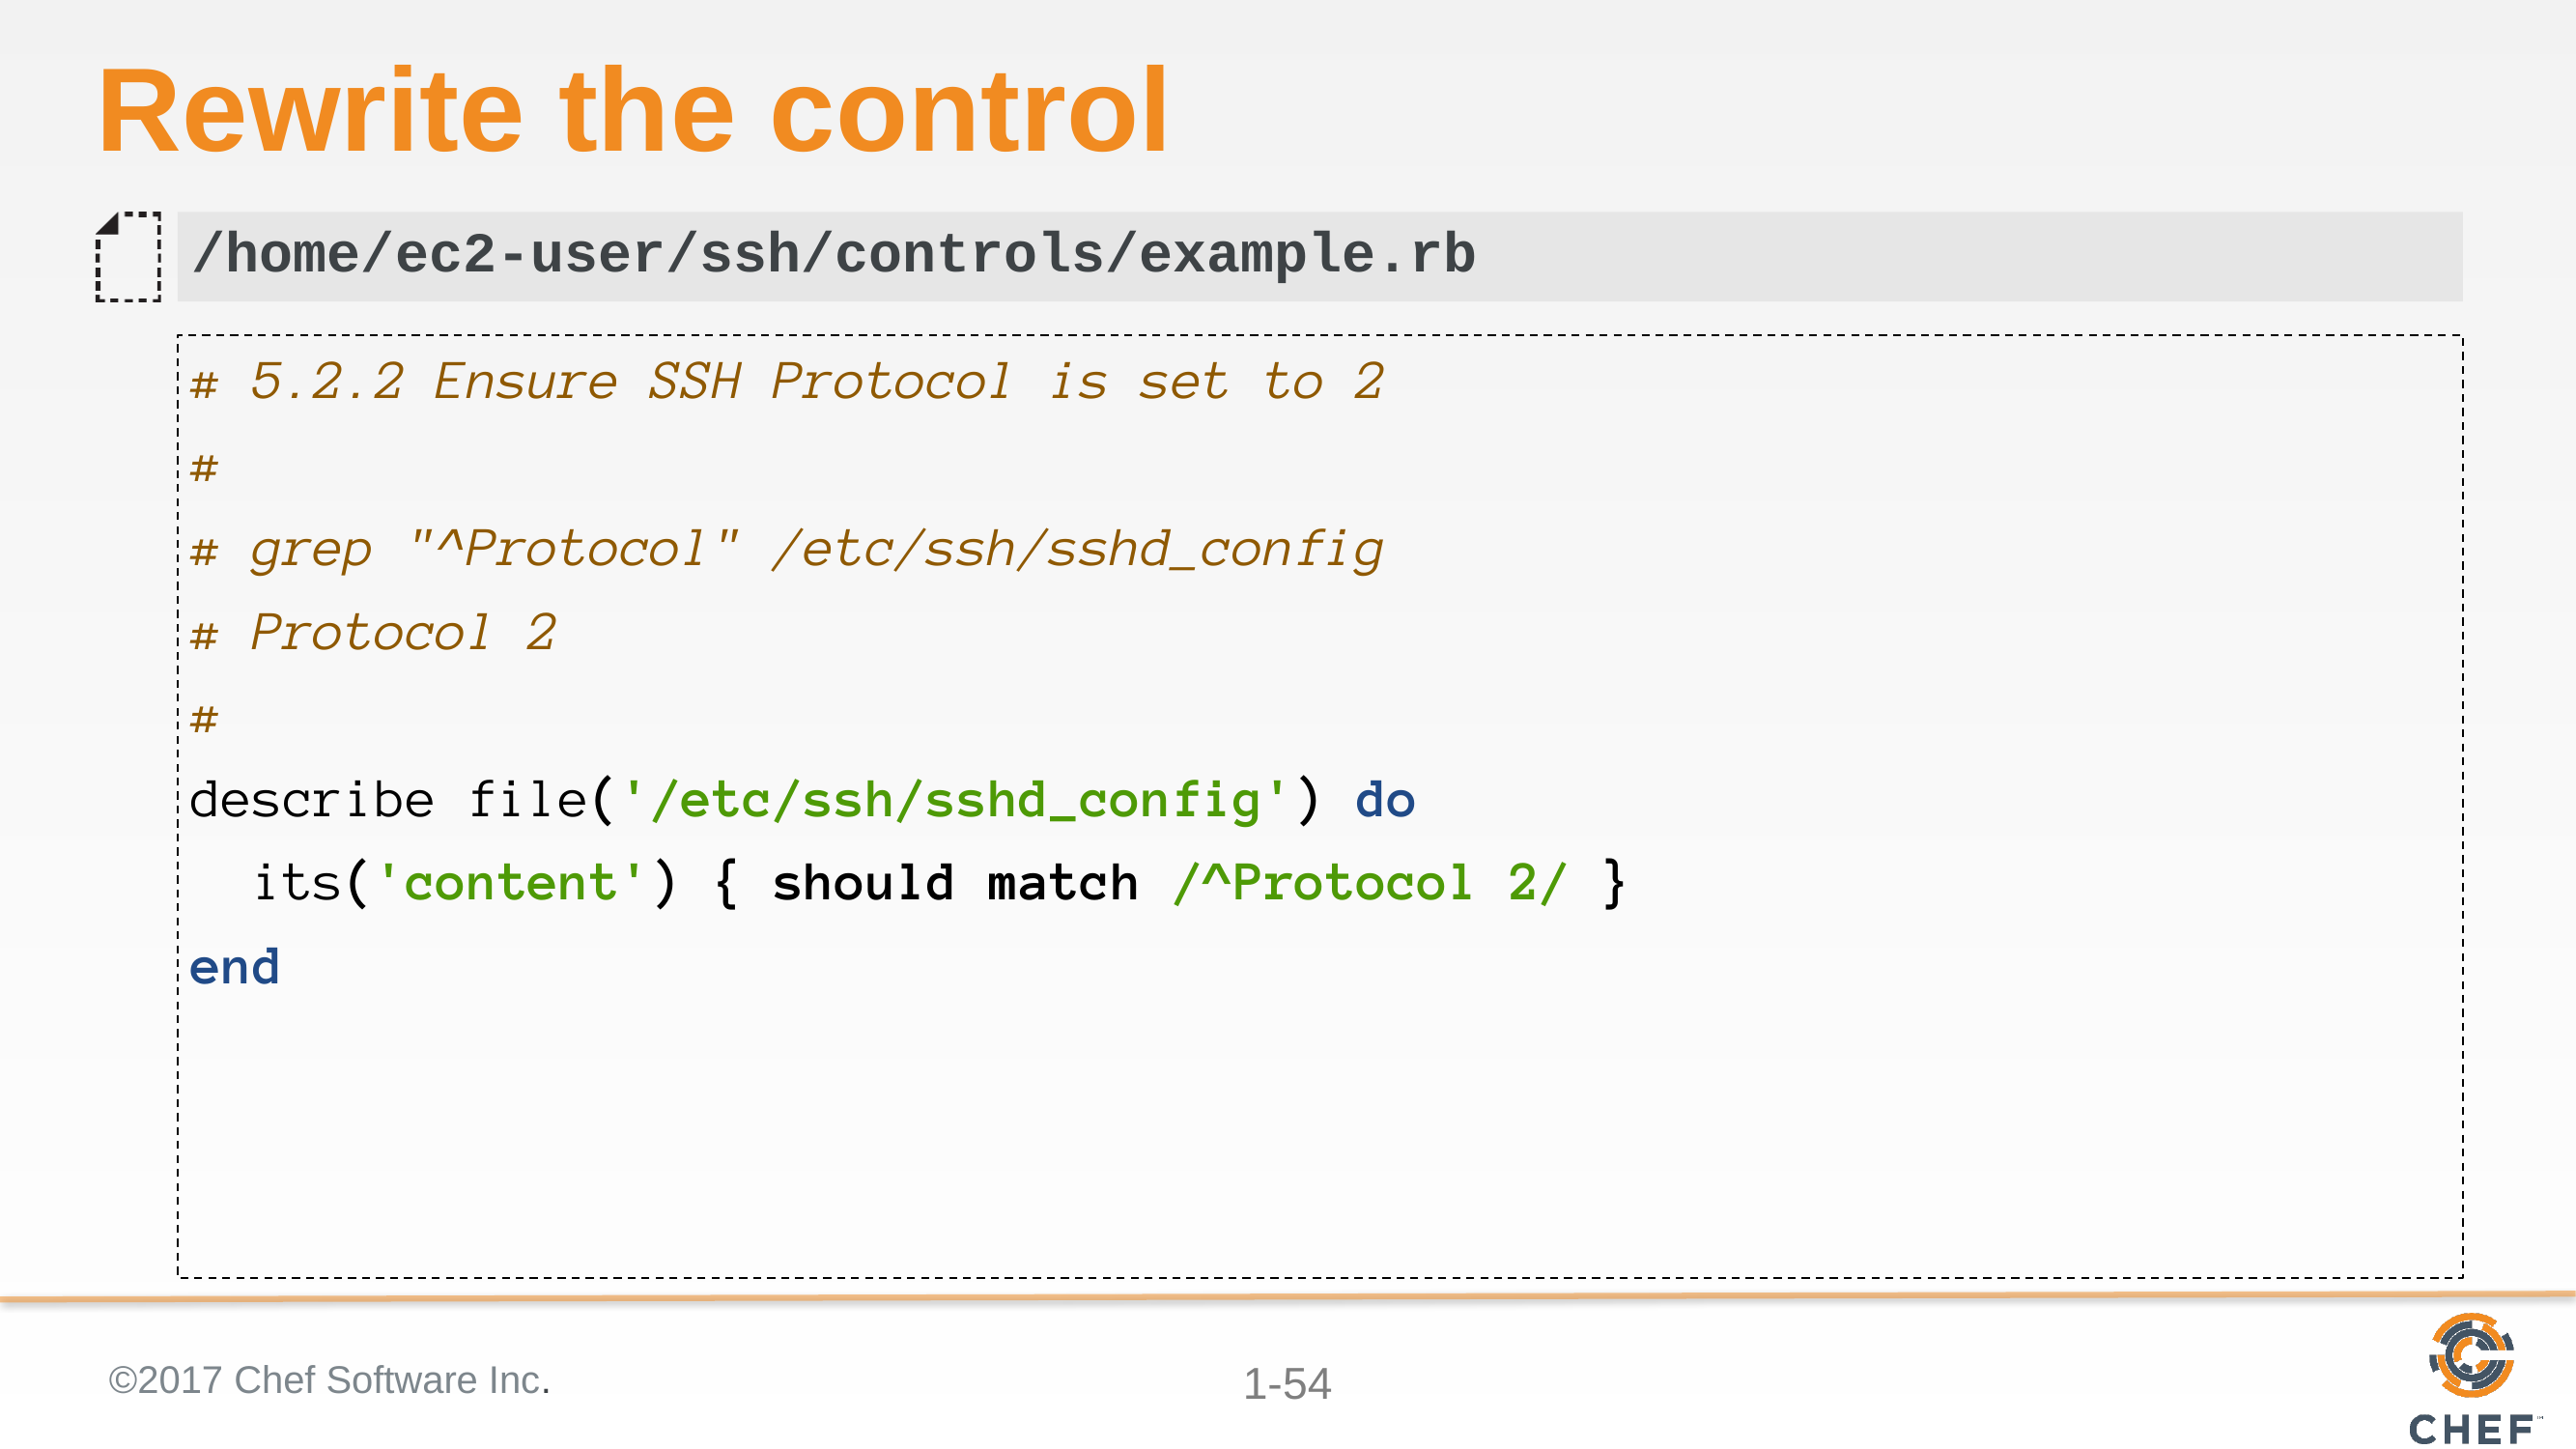

# Rewrite the control
/home/ec2-user/ssh/controls/example.rb
# 5.2.2 Ensure SSH Protocol is set to 2
#
# grep "^Protocol" /etc/ssh/sshd_config
# Protocol 2
#
describe file('/etc/ssh/sshd_config') do
  its('content') { should match /^Protocol 2/ }
end